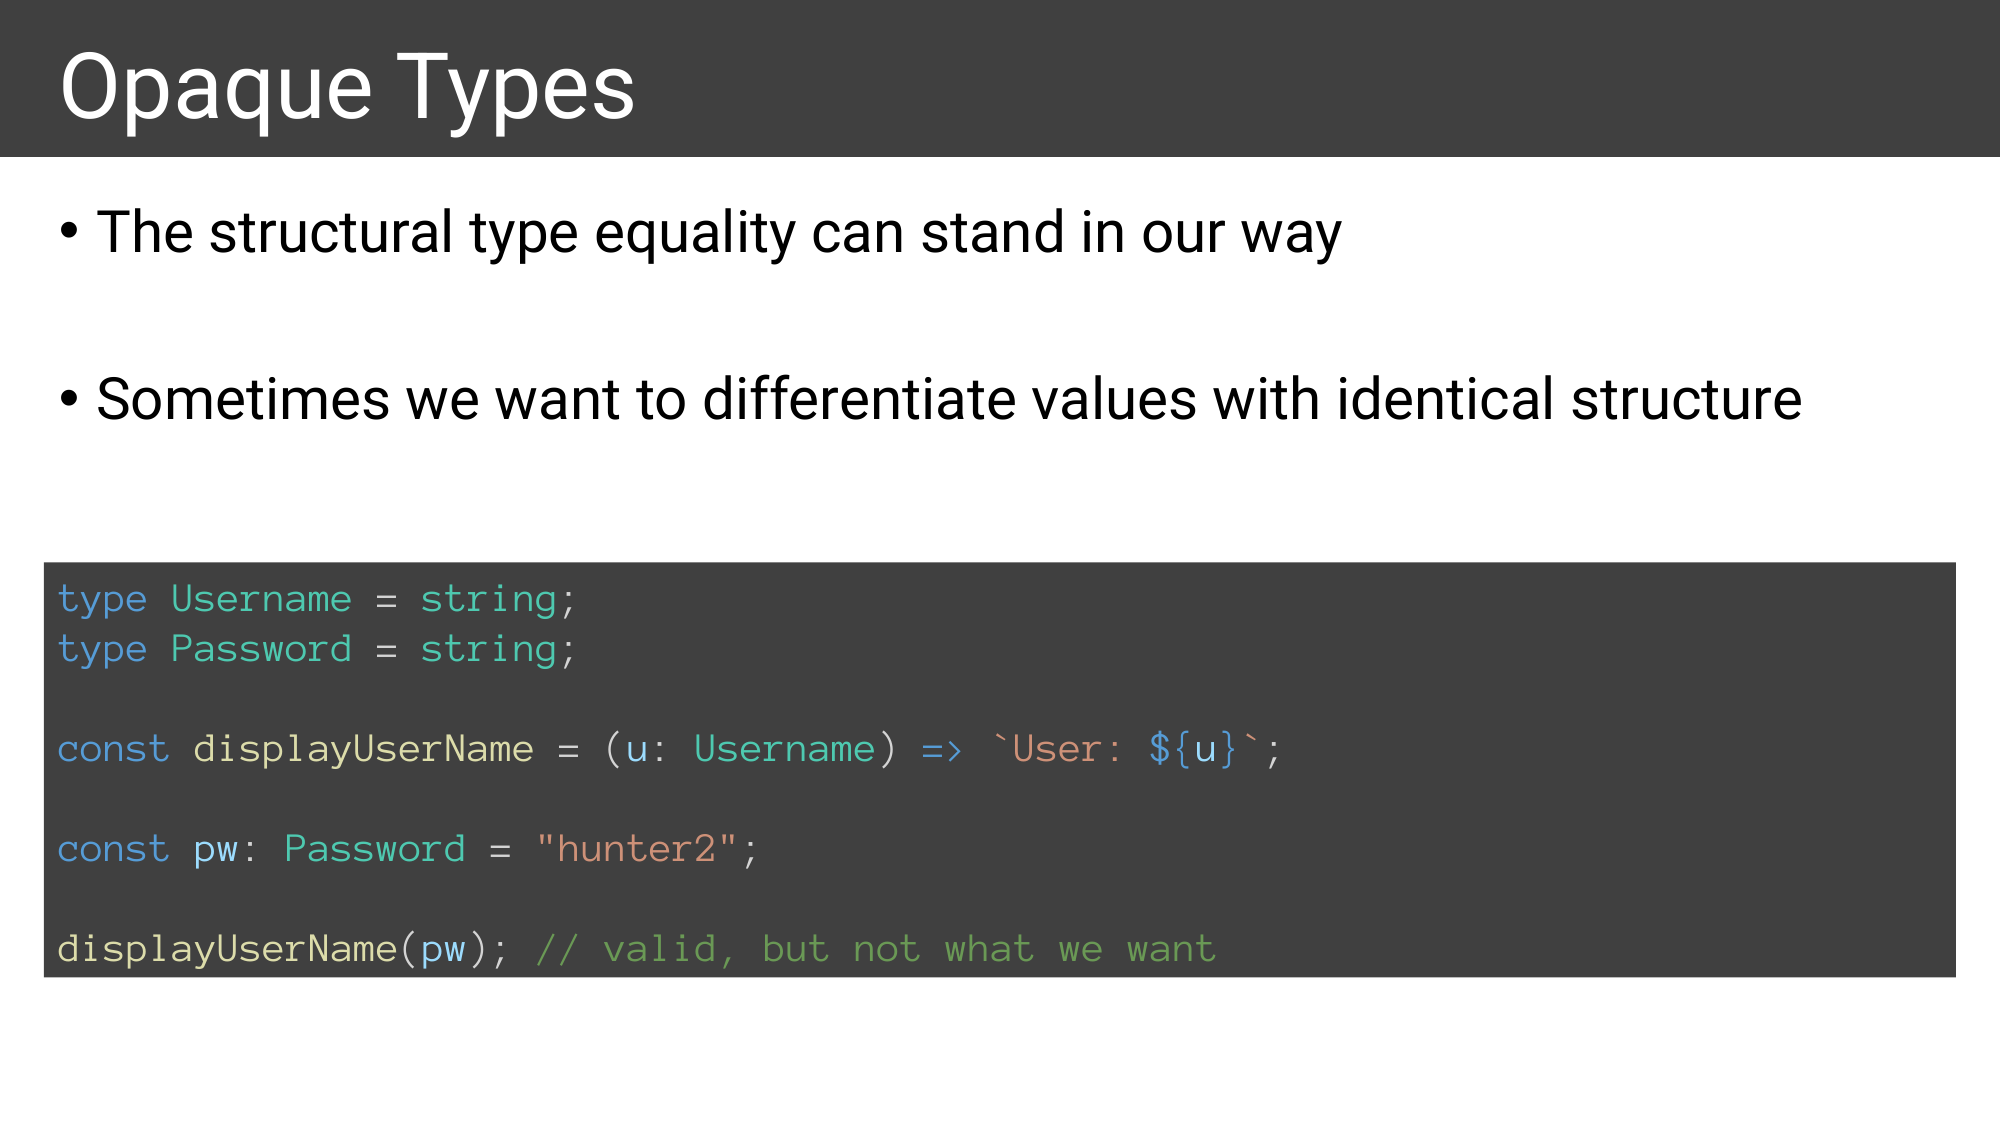

# Opaque Types
The structural type equality can stand in our way

Sometimes we want to differentiate values with identical structure
type Username = string;
type Password = string;
const displayUserName = (u: Username) => `User: ${u}`;
const pw: Password = "hunter2";
displayUserName(pw); // valid, but not what we want